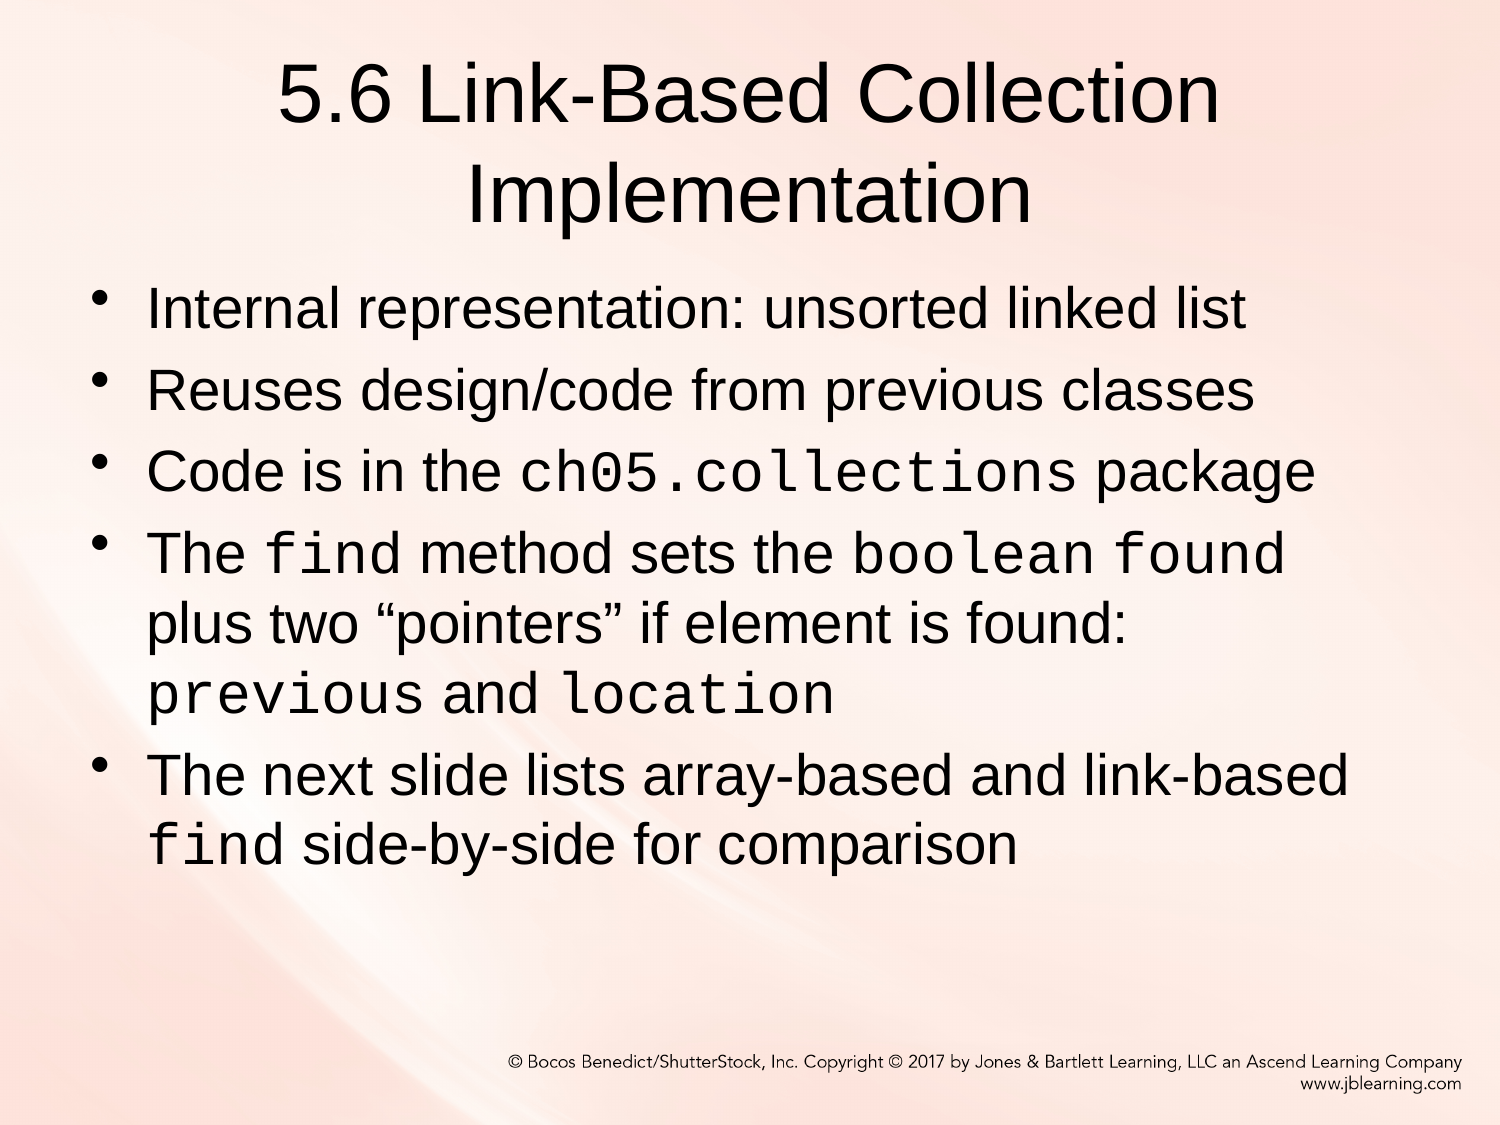

# 5.6 Link-Based Collection Implementation
Internal representation: unsorted linked list
Reuses design/code from previous classes
Code is in the ch05.collections package
The find method sets the boolean found plus two “pointers” if element is found: previous and location
The next slide lists array-based and link-based find side-by-side for comparison